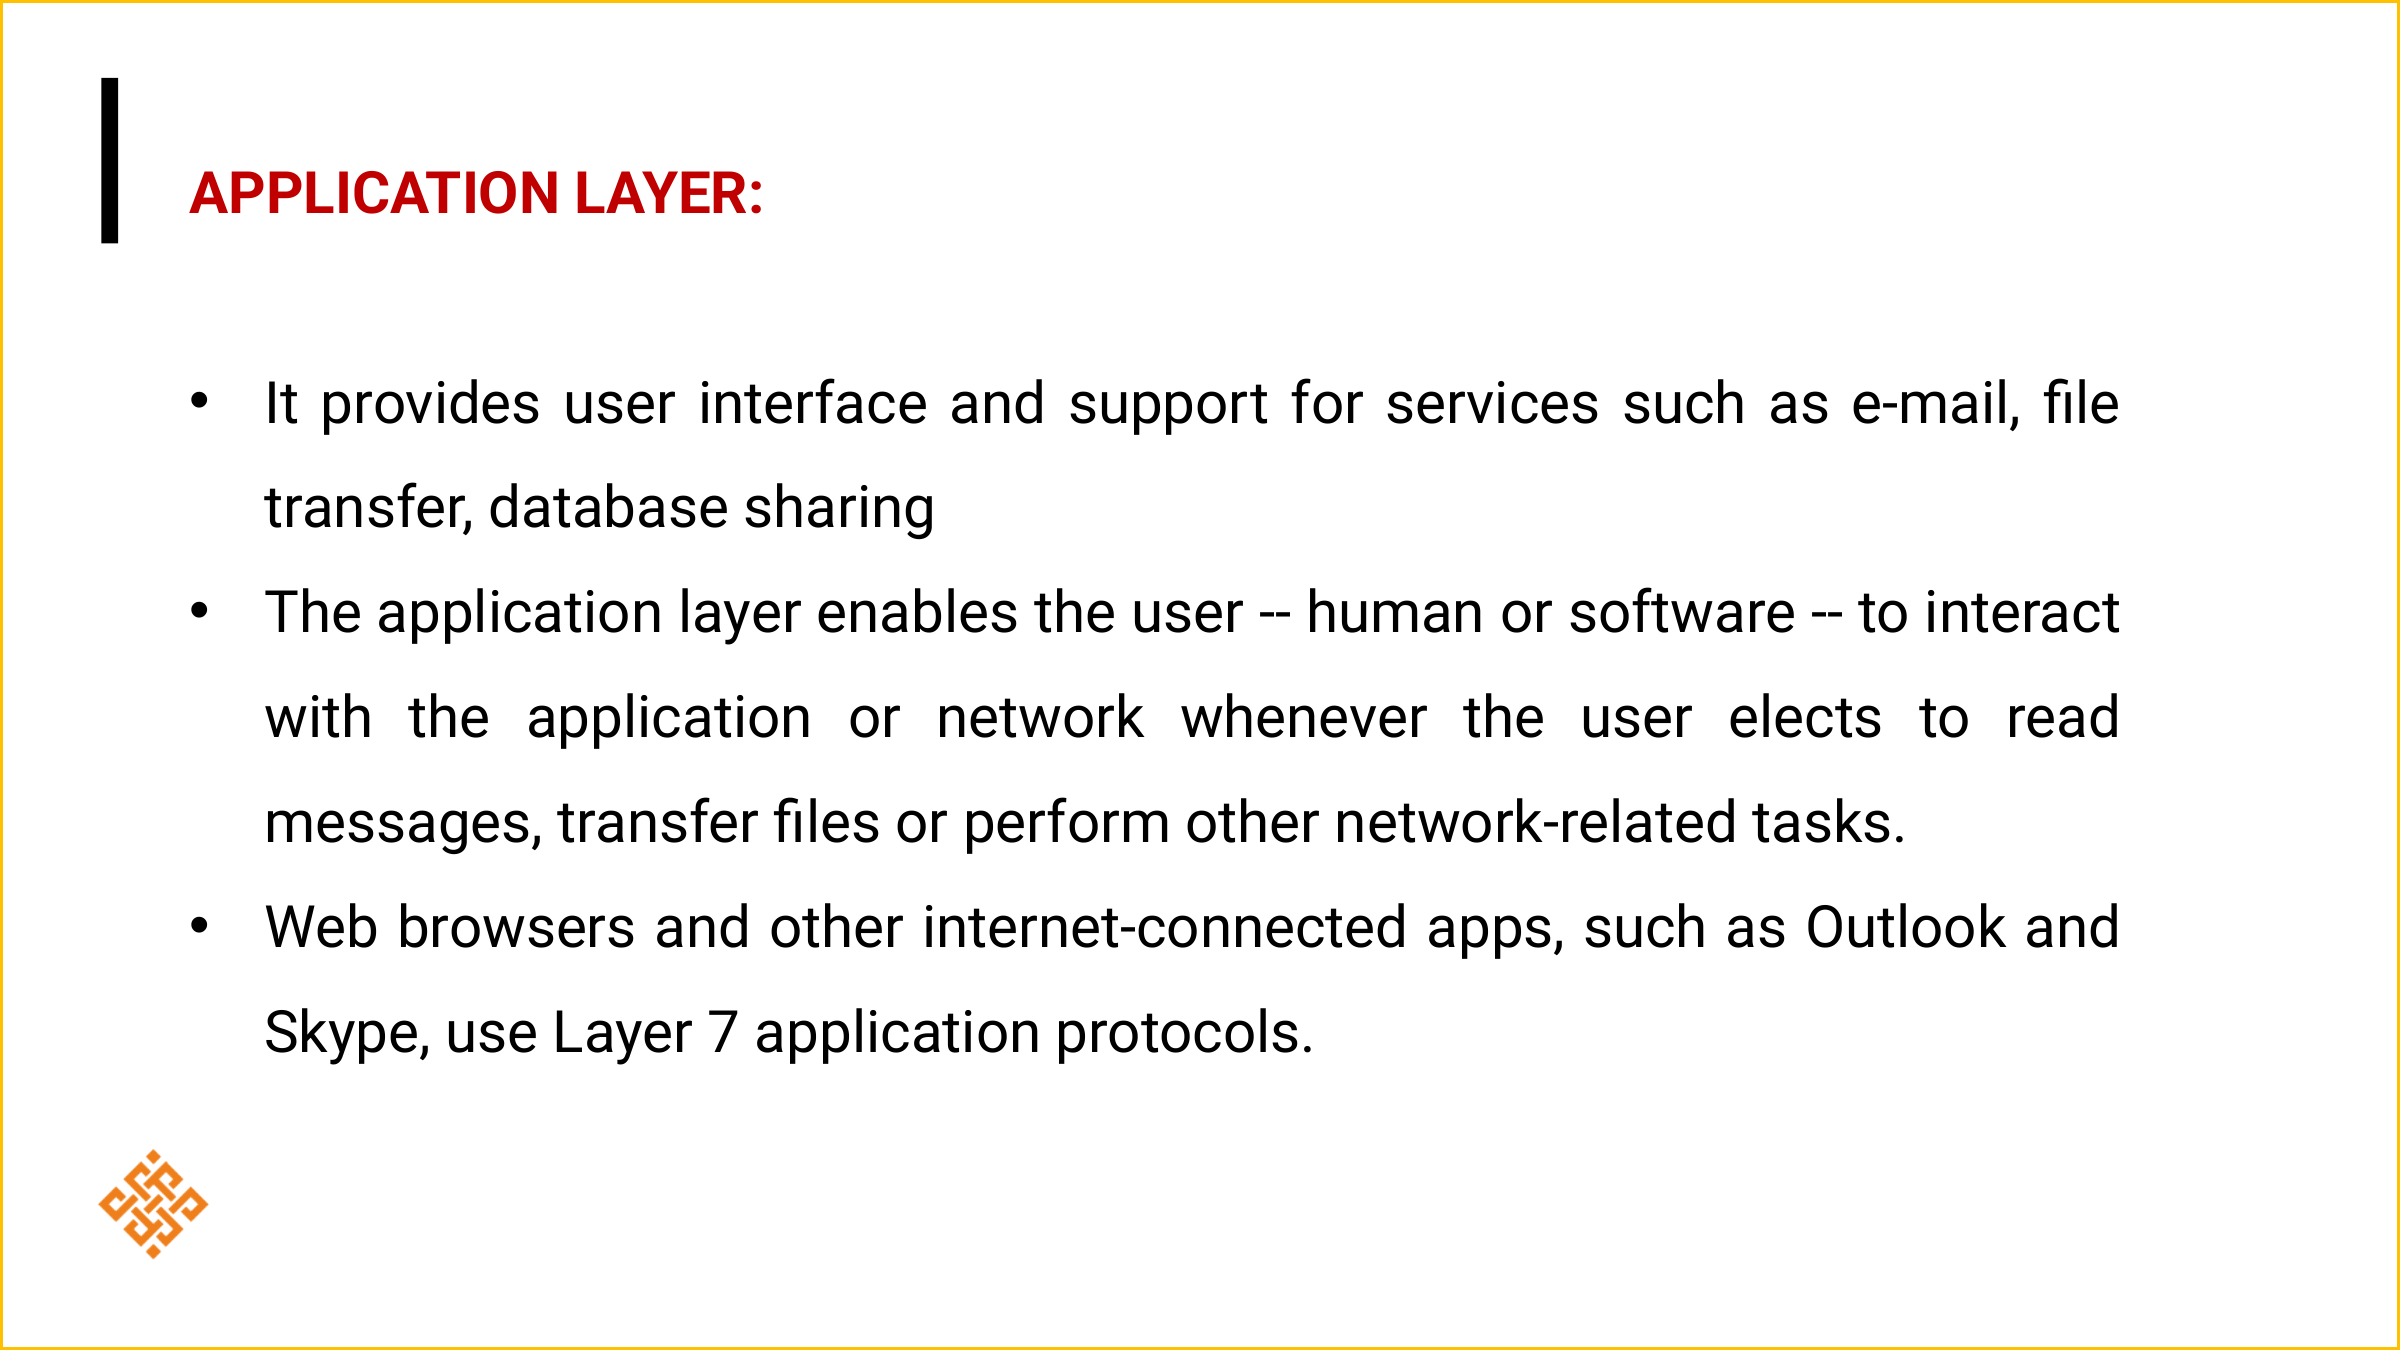

Application Layer:

It provides user interface and support for services such as e-mail, file transfer, database sharing
The application layer enables the user -- human or software -- to interact with the application or network whenever the user elects to read messages, transfer files or perform other network-related tasks.
Web browsers and other internet-connected apps, such as Outlook and Skype, use Layer 7 application protocols.